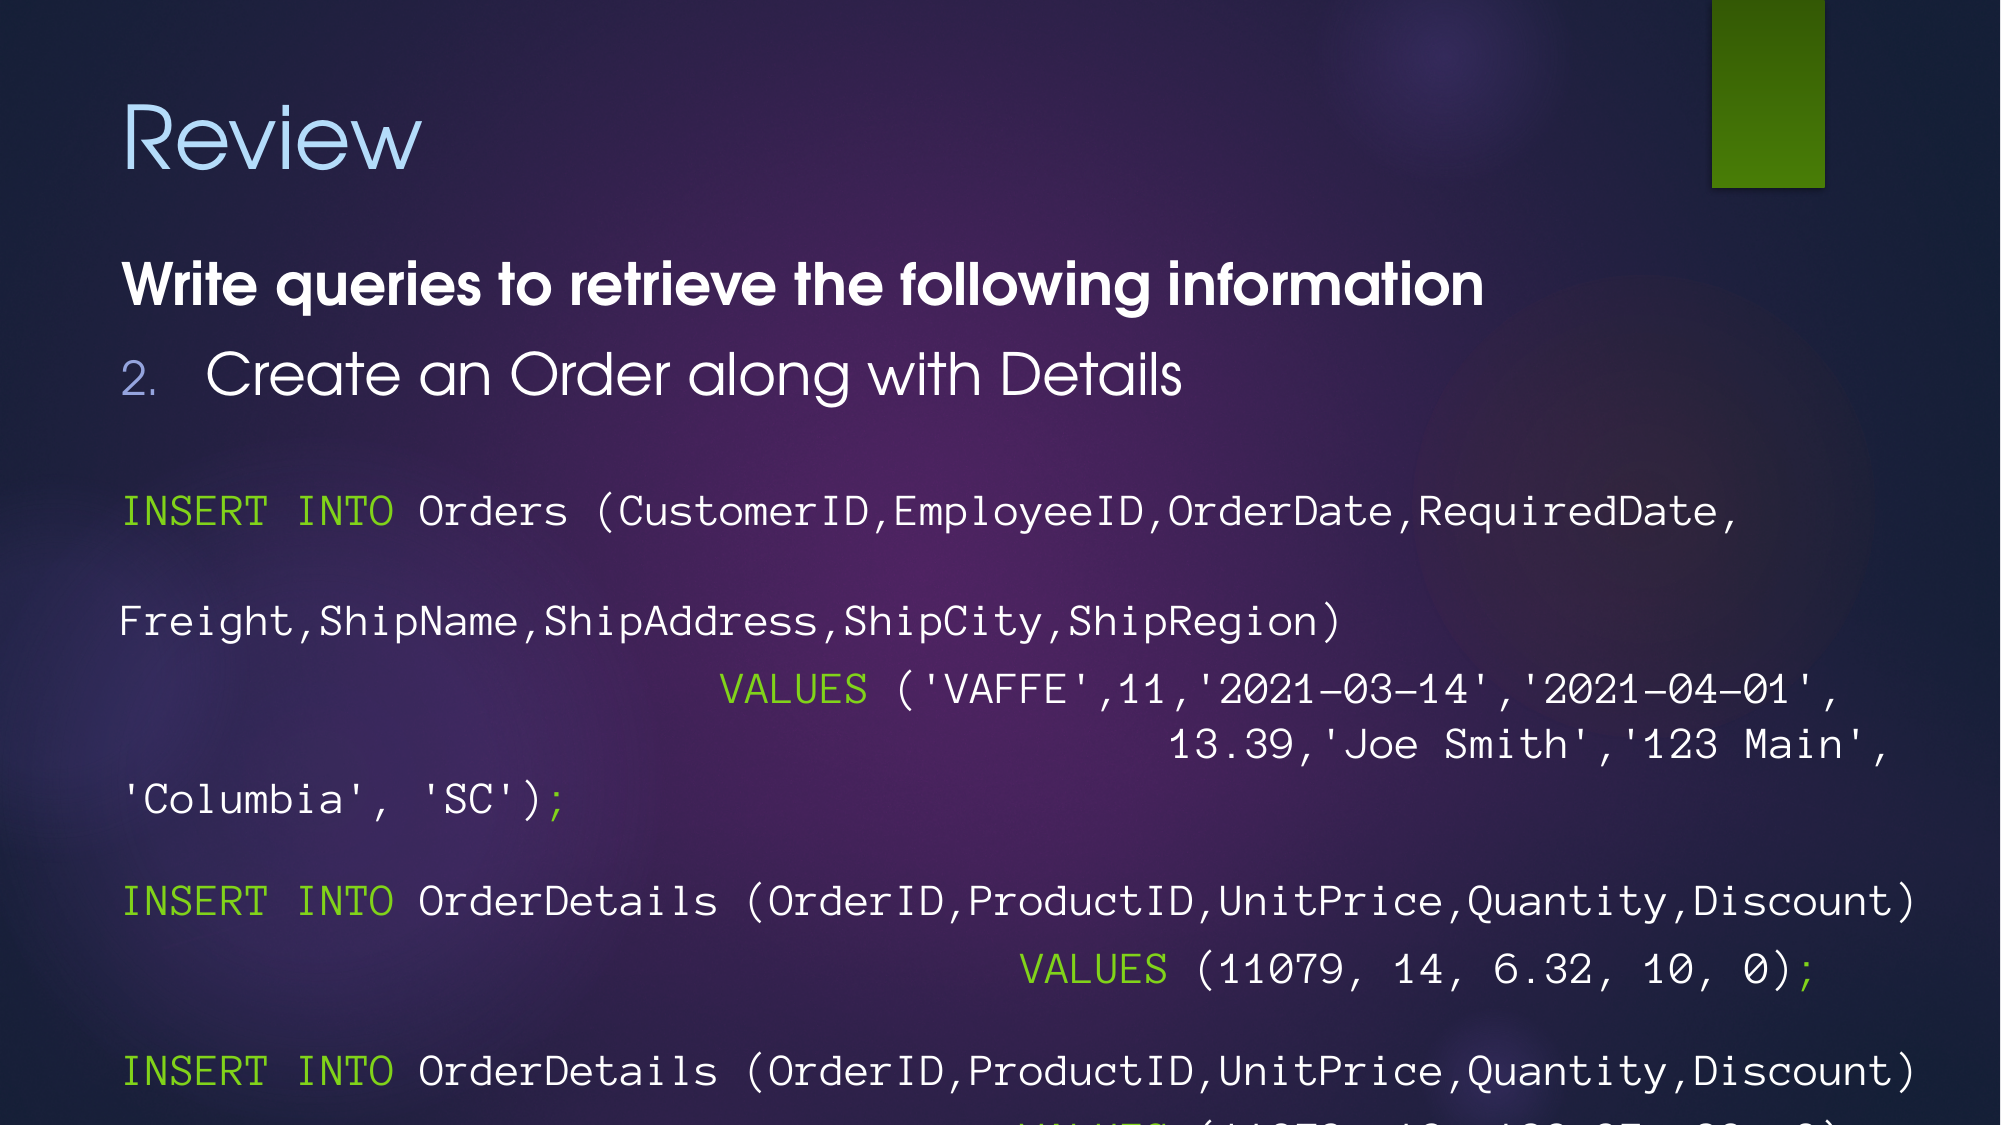

# Review
Write queries to retrieve the following information
Create an Order along with Details
INSERT INTO Orders (CustomerID,EmployeeID,OrderDate,RequiredDate, 									Freight,ShipName,ShipAddress,ShipCity,ShipRegion)
				VALUES ('VAFFE',11,'2021-03-14','2021-04-01',
							13.39,'Joe Smith','123 Main', 'Columbia', 'SC');
INSERT INTO OrderDetails (OrderID,ProductID,UnitPrice,Quantity,Discount)
						VALUES (11079, 14, 6.32, 10, 0);
INSERT INTO OrderDetails (OrderID,ProductID,UnitPrice,Quantity,Discount)
						VALUES (11079, 13, 123.95, 20, 0);